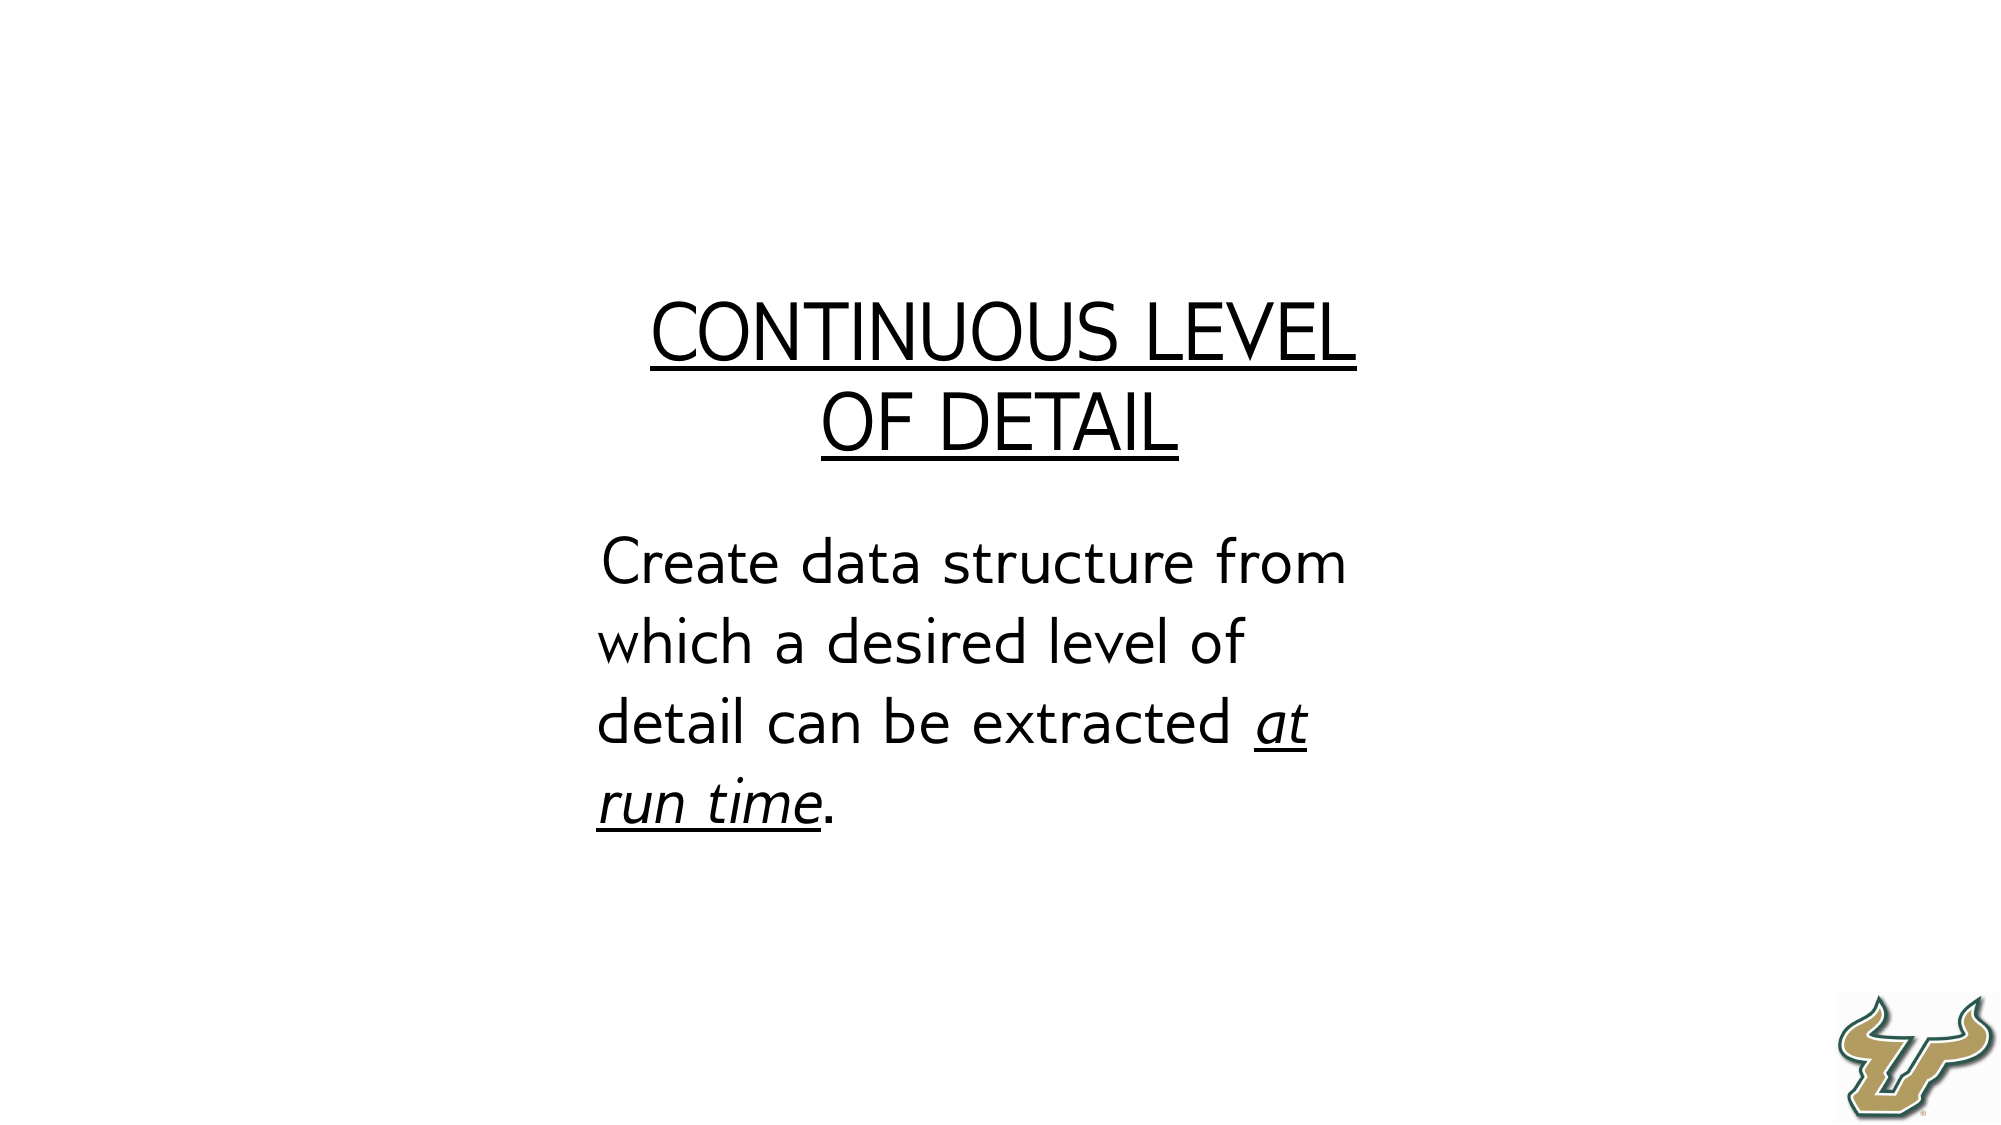

Continuous Level of Detail
Create data structure from which a desired level of detail can be extracted at run time.